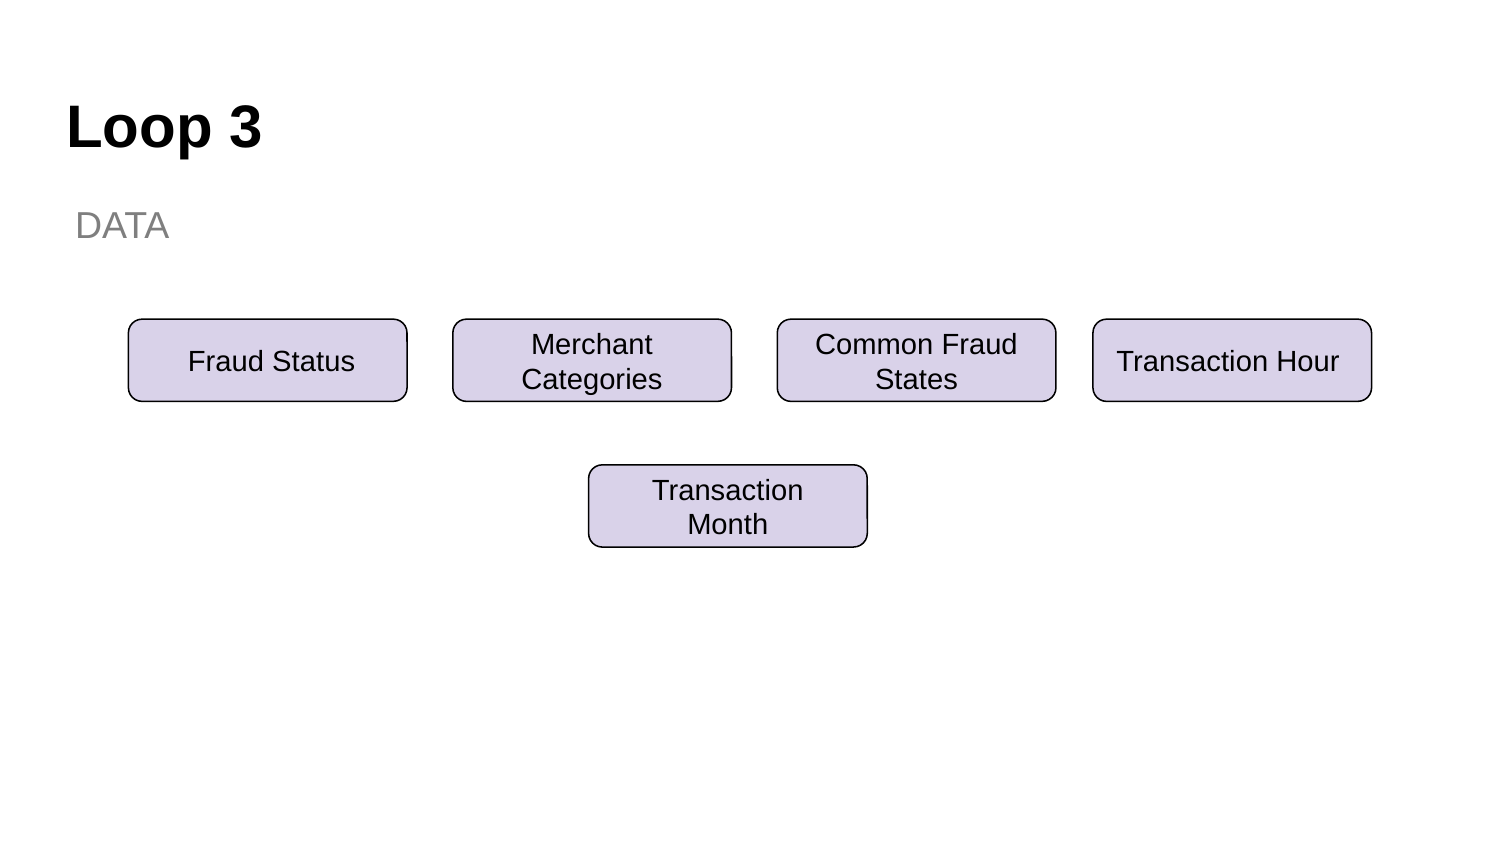

# Loop 3
DATA
 Fraud Status
Merchant Categories
Common Fraud States
Transaction Hour
Transaction Month